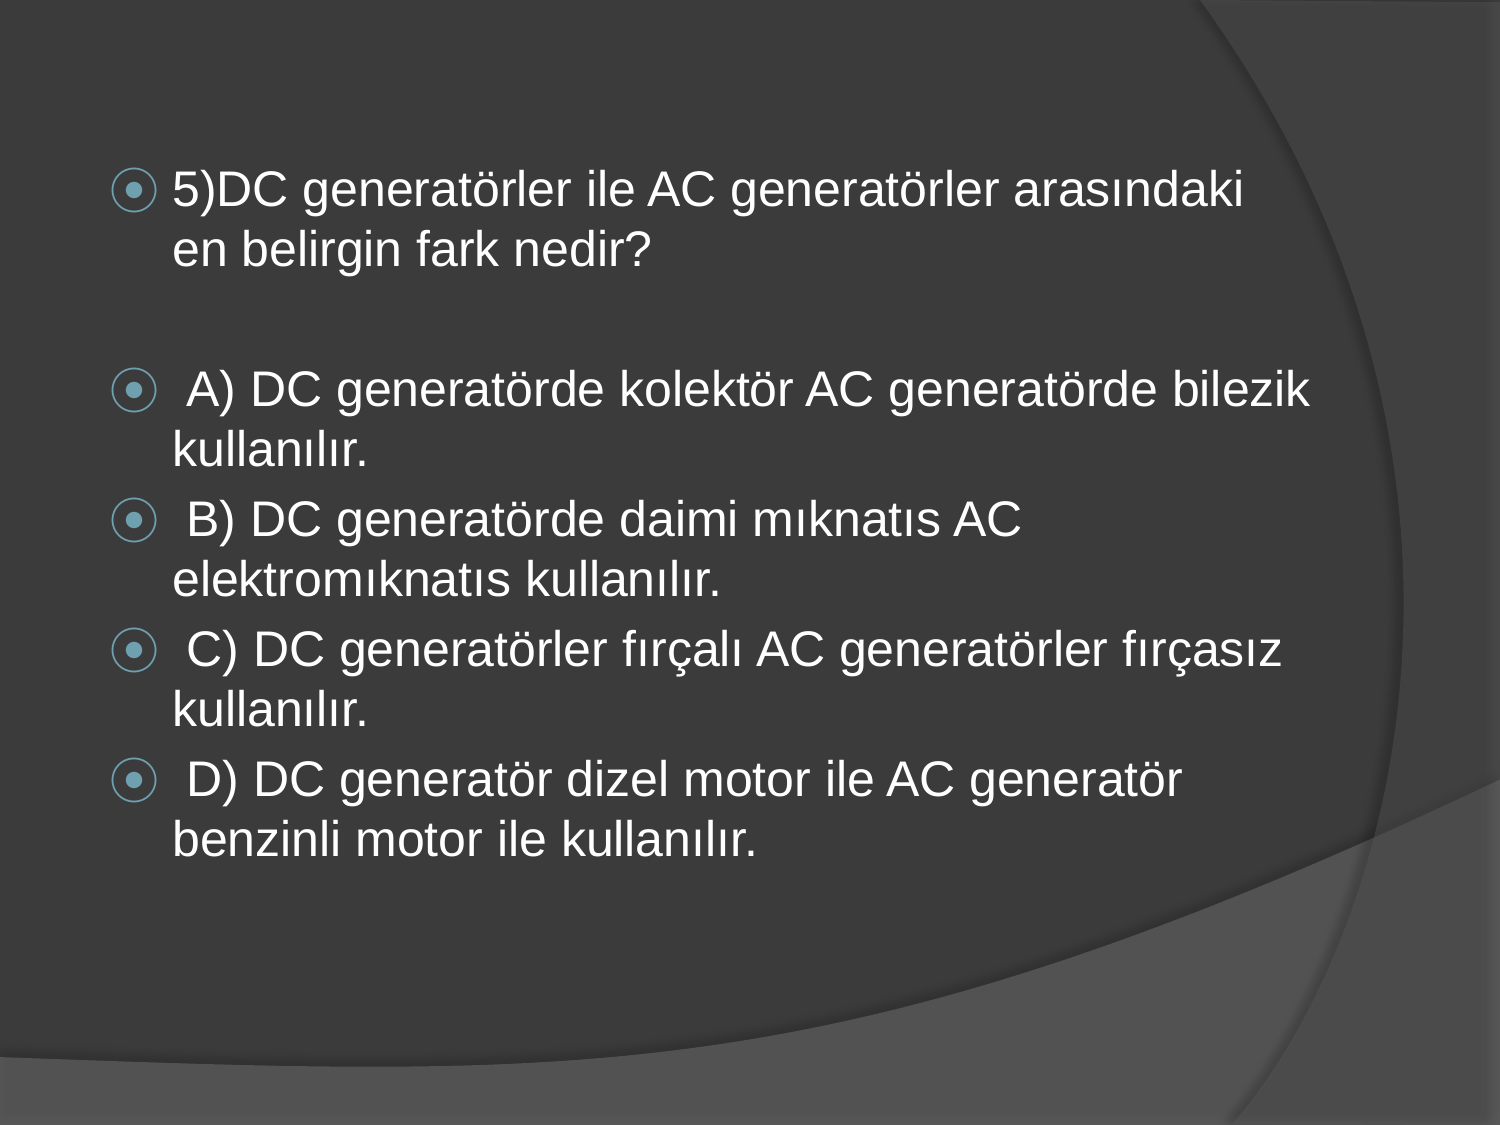

5)DC generatörler ile AC generatörler arasındaki en belirgin fark nedir?

 A) DC generatörde kolektör AC generatörde bilezik kullanılır.
 B) DC generatörde daimi mıknatıs AC elektromıknatıs kullanılır.
 C) DC generatörler fırçalı AC generatörler fırçasız kullanılır.
 D) DC generatör dizel motor ile AC generatör benzinli motor ile kullanılır.